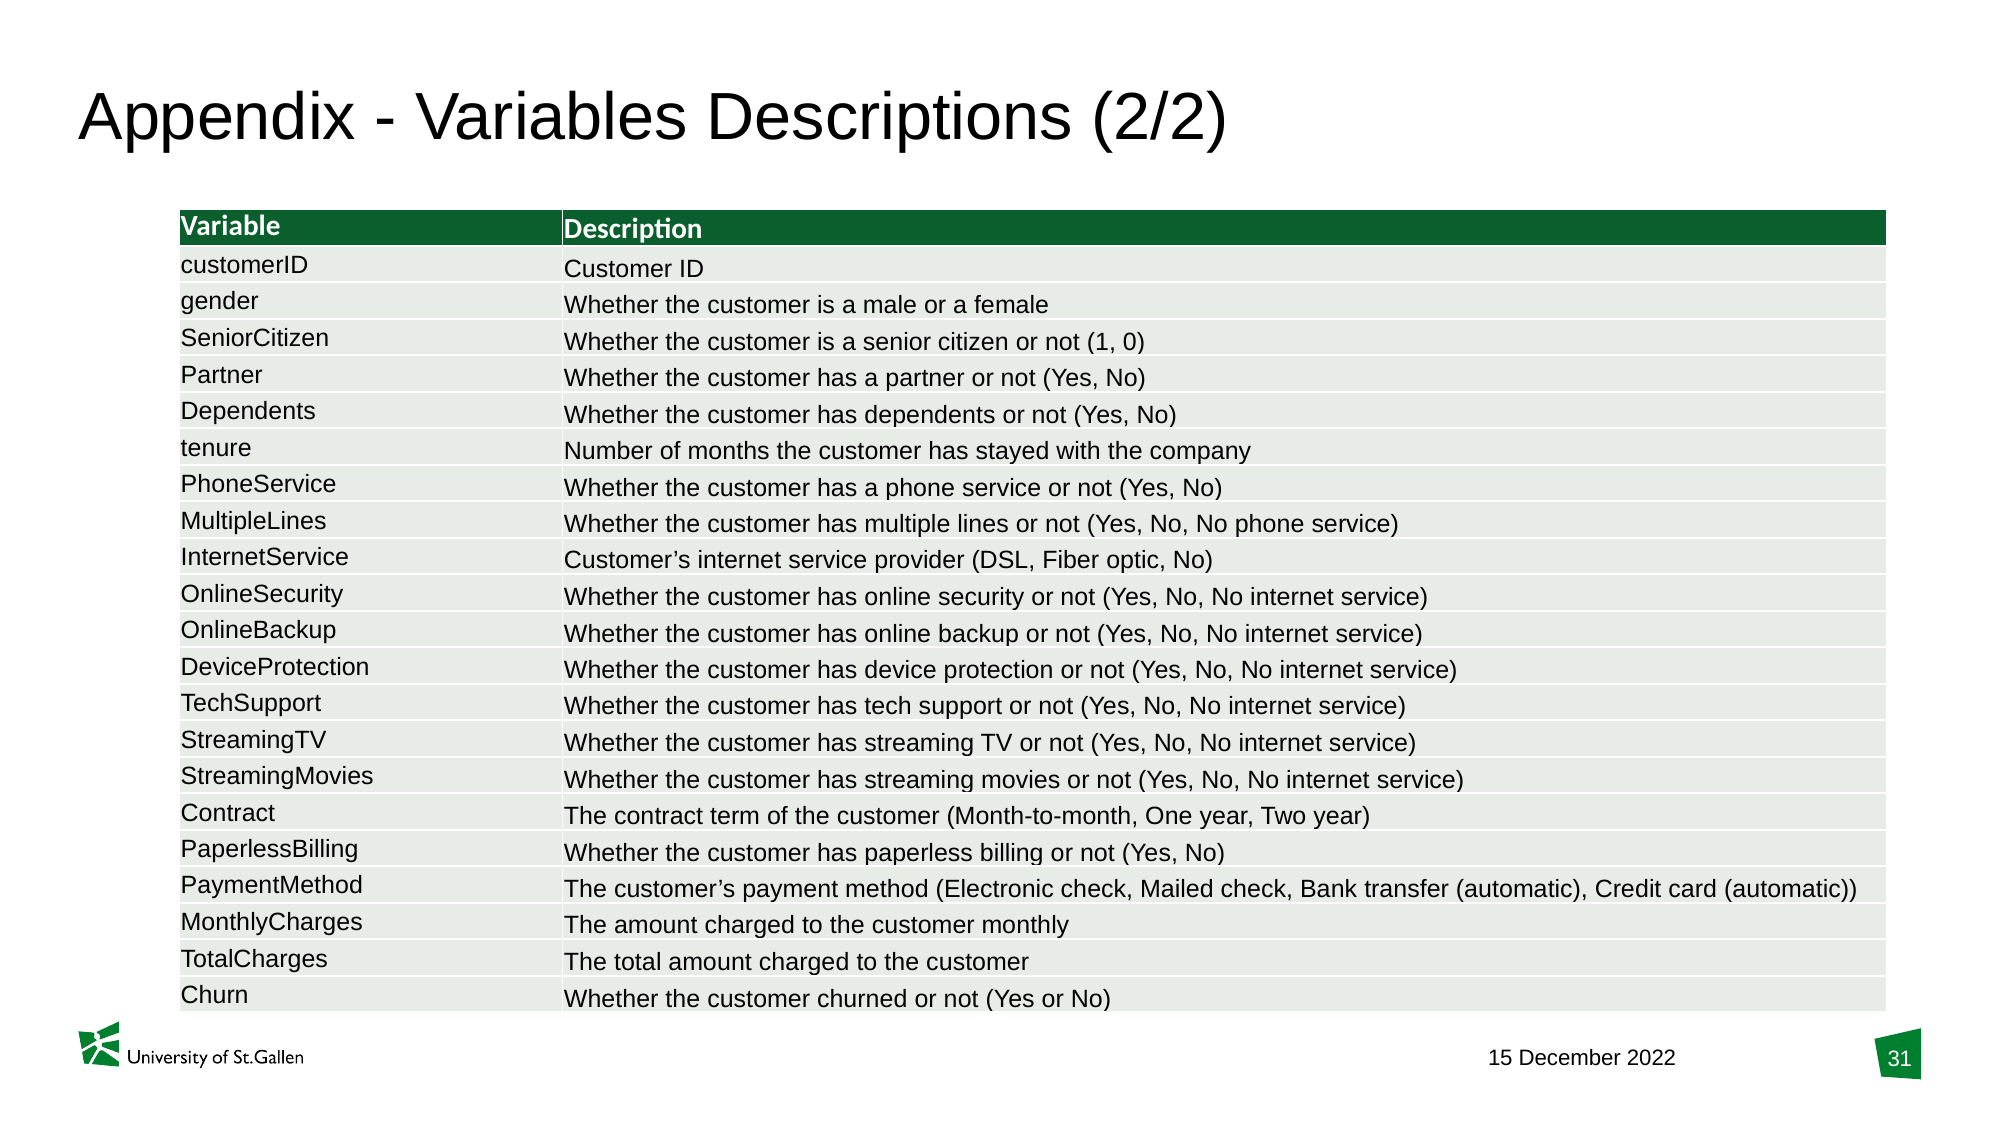

# Appendix - Variables Descriptions (2/2)
| Variable | Description |
| --- | --- |
| customerID | Customer ID |
| gender | Whether the customer is a male or a female |
| SeniorCitizen | Whether the customer is a senior citizen or not (1, 0) |
| Partner | Whether the customer has a partner or not (Yes, No) |
| Dependents | Whether the customer has dependents or not (Yes, No) |
| tenure | Number of months the customer has stayed with the company |
| PhoneService | Whether the customer has a phone service or not (Yes, No) |
| MultipleLines | Whether the customer has multiple lines or not (Yes, No, No phone service) |
| InternetService | Customer’s internet service provider (DSL, Fiber optic, No) |
| OnlineSecurity | Whether the customer has online security or not (Yes, No, No internet service) |
| OnlineBackup | Whether the customer has online backup or not (Yes, No, No internet service) |
| DeviceProtection | Whether the customer has device protection or not (Yes, No, No internet service) |
| TechSupport | Whether the customer has tech support or not (Yes, No, No internet service) |
| StreamingTV | Whether the customer has streaming TV or not (Yes, No, No internet service) |
| StreamingMovies | Whether the customer has streaming movies or not (Yes, No, No internet service) |
| Contract | The contract term of the customer (Month-to-month, One year, Two year) |
| PaperlessBilling | Whether the customer has paperless billing or not (Yes, No) |
| PaymentMethod | The customer’s payment method (Electronic check, Mailed check, Bank transfer (automatic), Credit card (automatic)) |
| MonthlyCharges | The amount charged to the customer monthly |
| TotalCharges | The total amount charged to the customer |
| Churn | Whether the customer churned or not (Yes or No) |
31